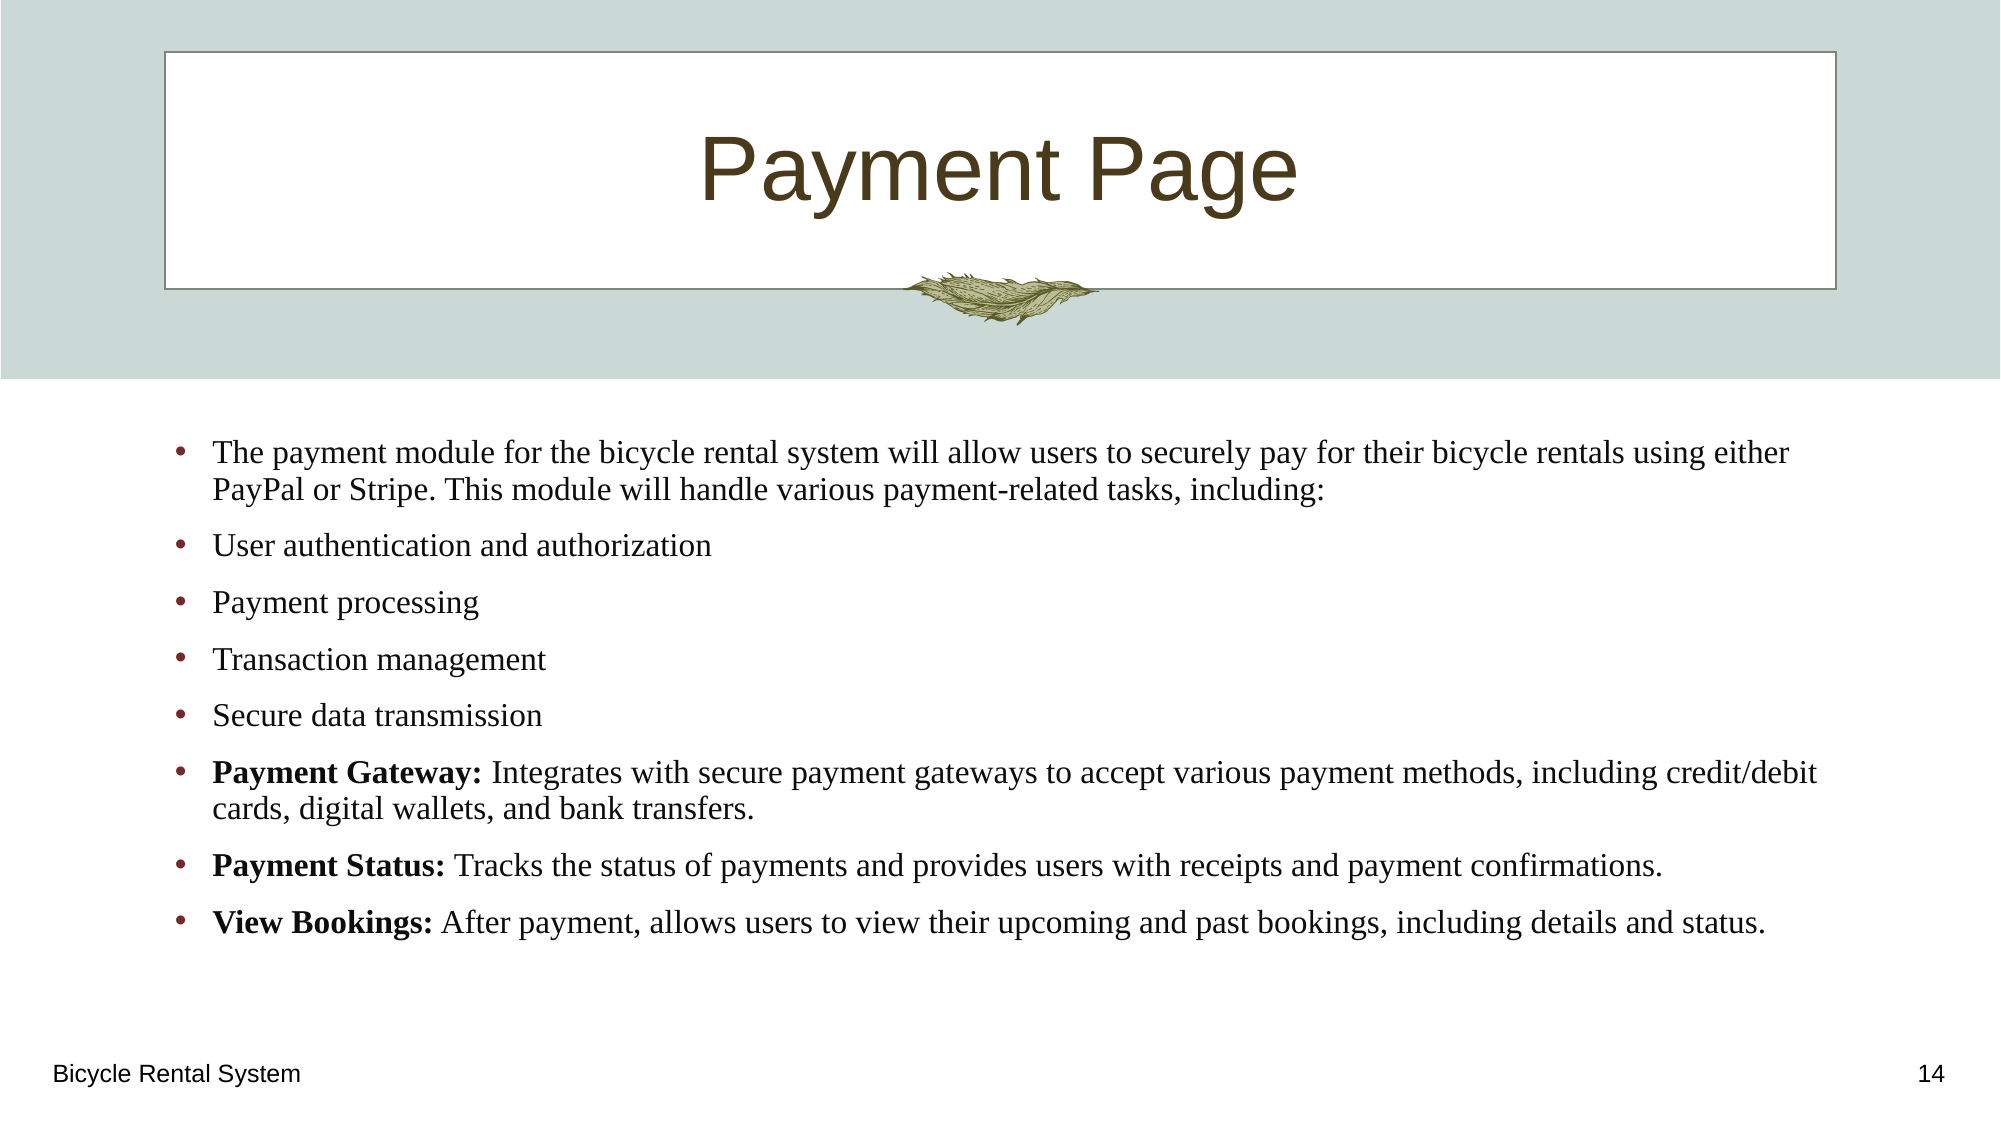

# Payment Page
The payment module for the bicycle rental system will allow users to securely pay for their bicycle rentals using either PayPal or Stripe. This module will handle various payment-related tasks, including:
User authentication and authorization
Payment processing
Transaction management
Secure data transmission
Payment Gateway: Integrates with secure payment gateways to accept various payment methods, including credit/debit cards, digital wallets, and bank transfers.
Payment Status: Tracks the status of payments and provides users with receipts and payment confirmations.
View Bookings: After payment, allows users to view their upcoming and past bookings, including details and status.
Bicycle Rental System
14